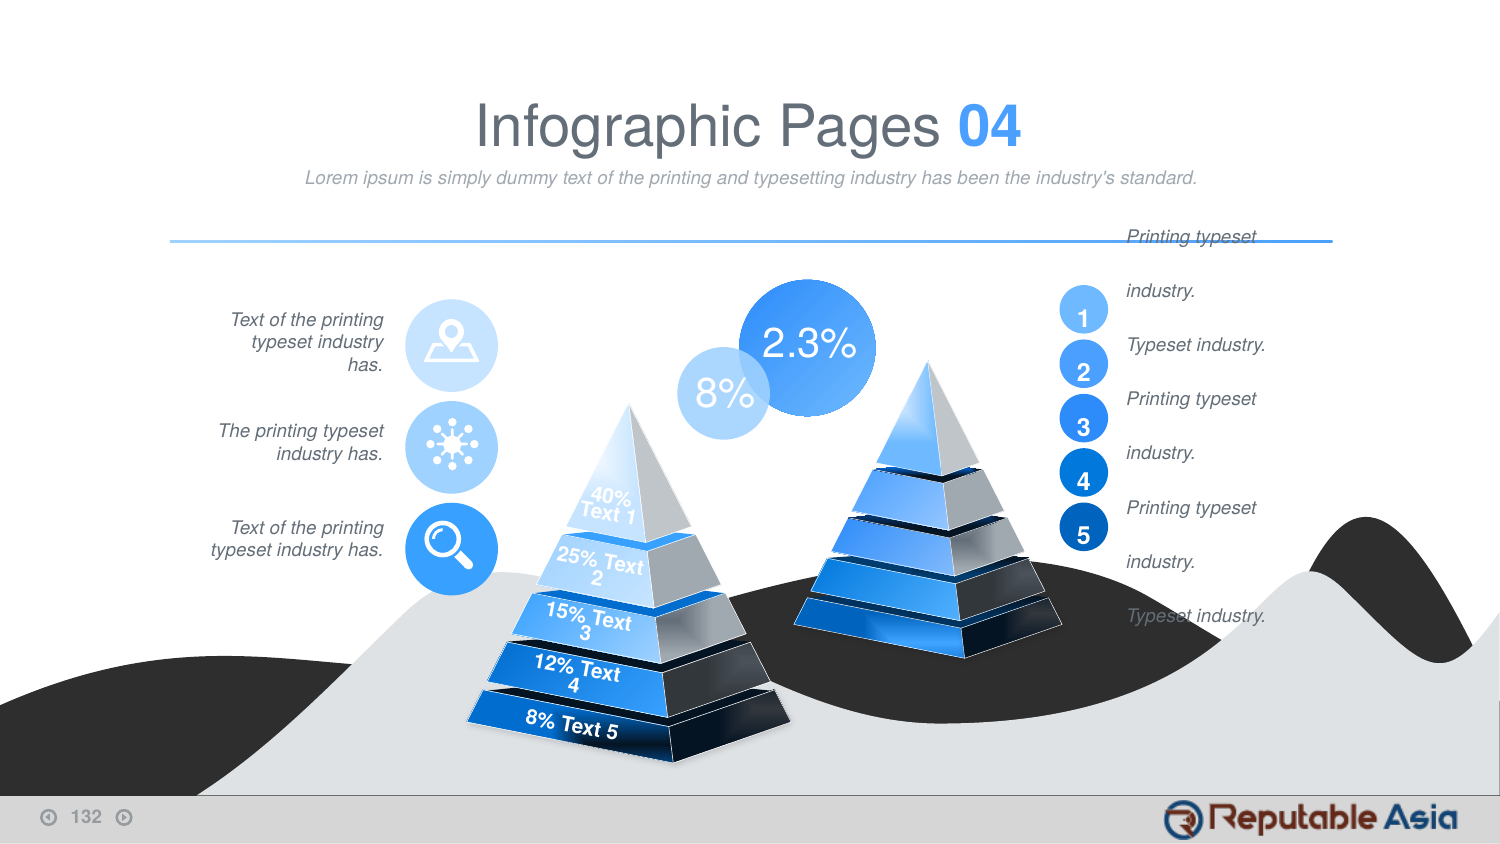

Infographic Pages 04
Lorem ipsum is simply dummy text of the printing and typesetting industry has been the industry's standard.

Printing typeset industry.
Typeset industry.
Printing typeset industry.
Printing typeset industry.
Typeset industry.

1
2
3
4
5

Text of the printing typeset industry has.
2.3%

8%

40%
Text 1
The printing typeset industry has.

Text of the printing typeset industry has.

25% Text 2

15% Text 3

12% Text 4

8% Text 5
132